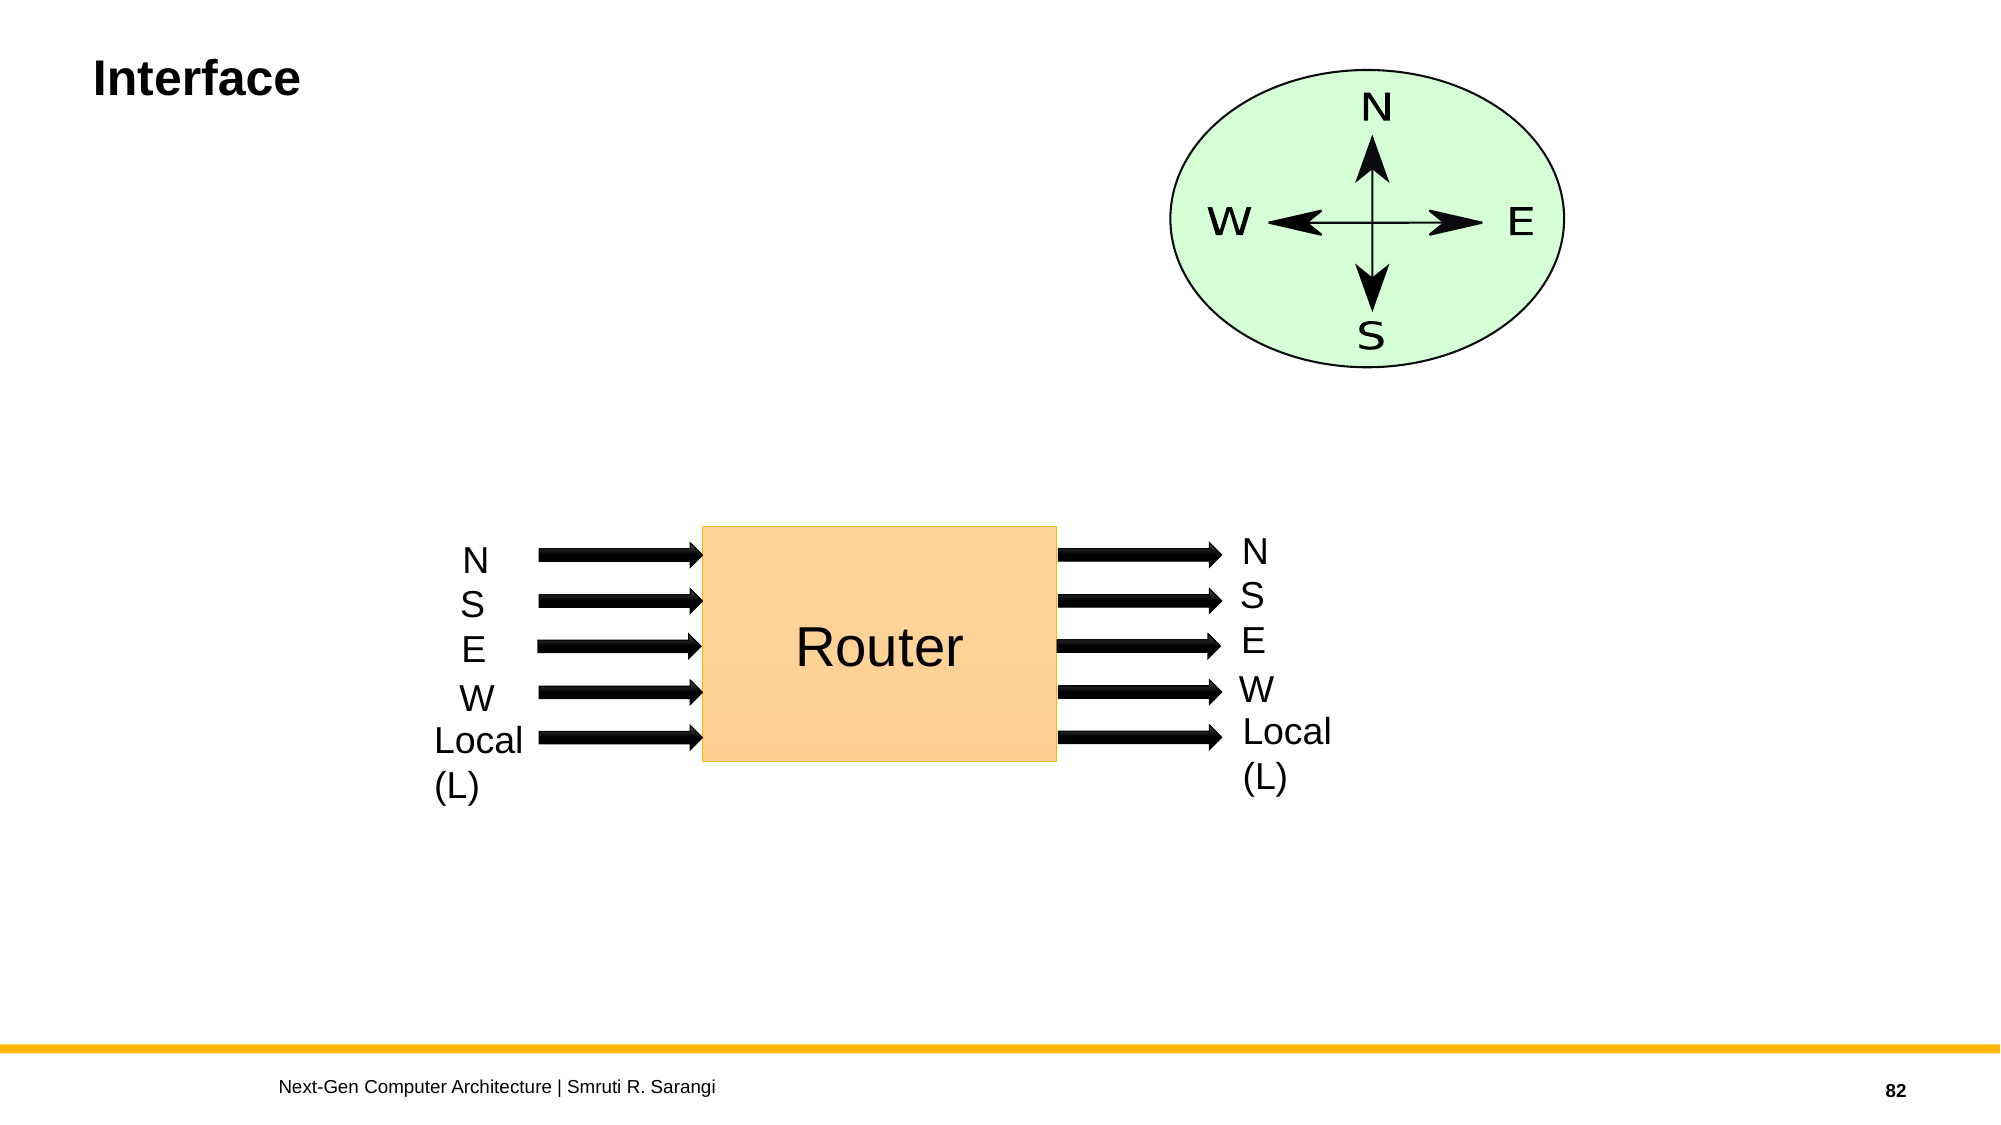

# Interface

N
Router
N

S
S

E
E

W
W

Local
(L)
Local
(L)

Next-Gen Computer Architecture | Smruti R. Sarangi
82